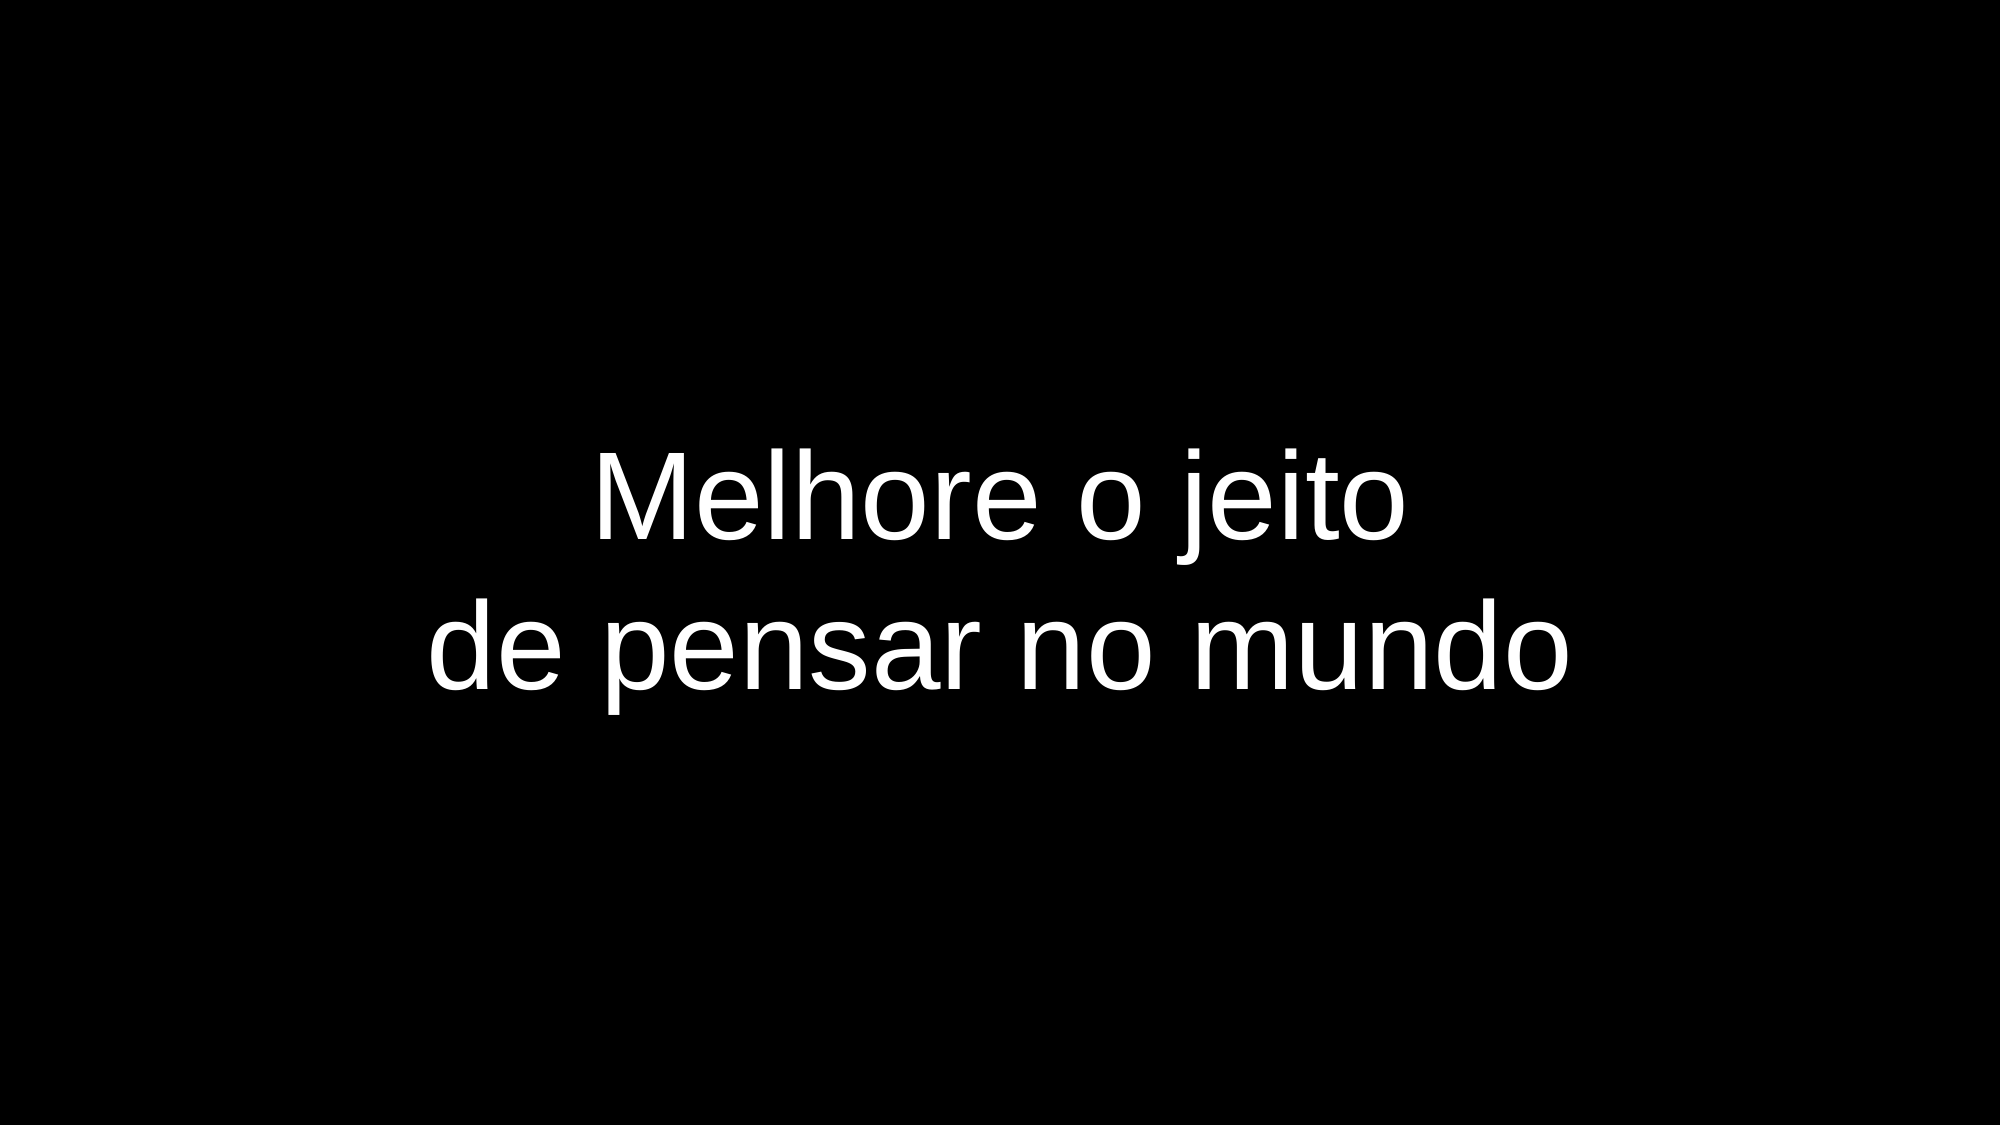

Melhore o jeito
de pensar no mundo